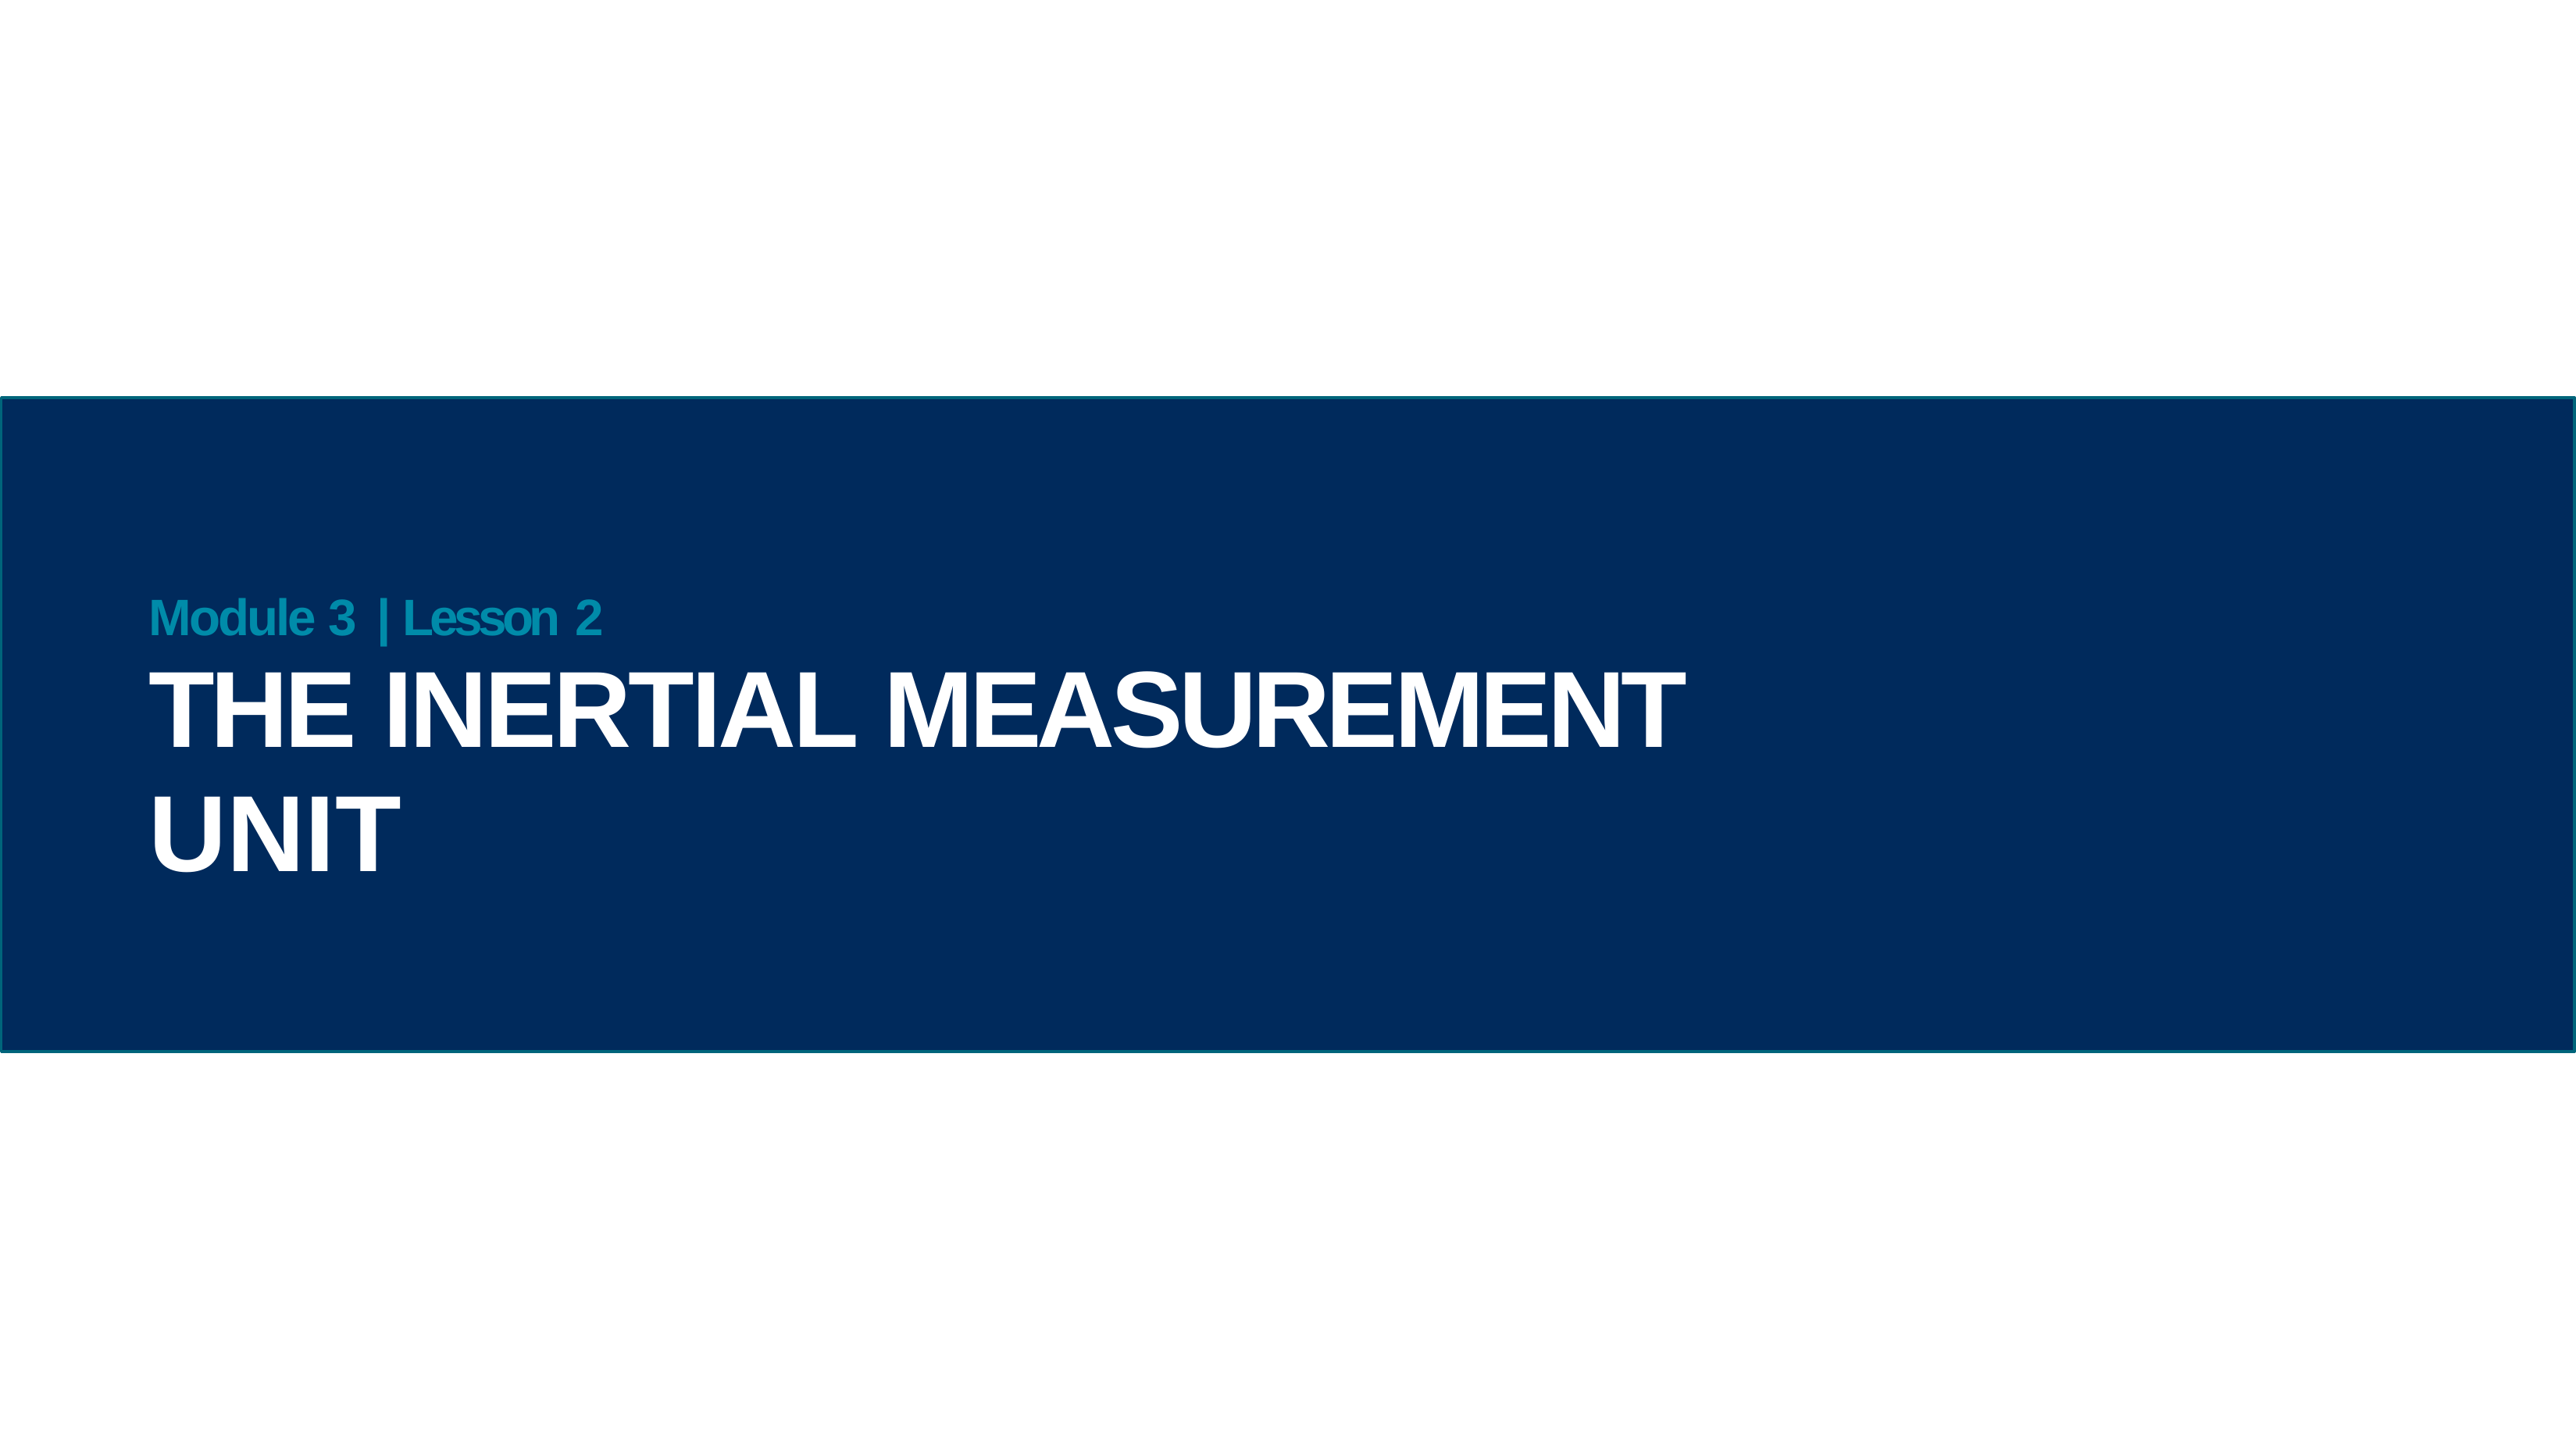

# Module 3 | Lesson 2
THE INERTIAL MEASUREMENT UNIT